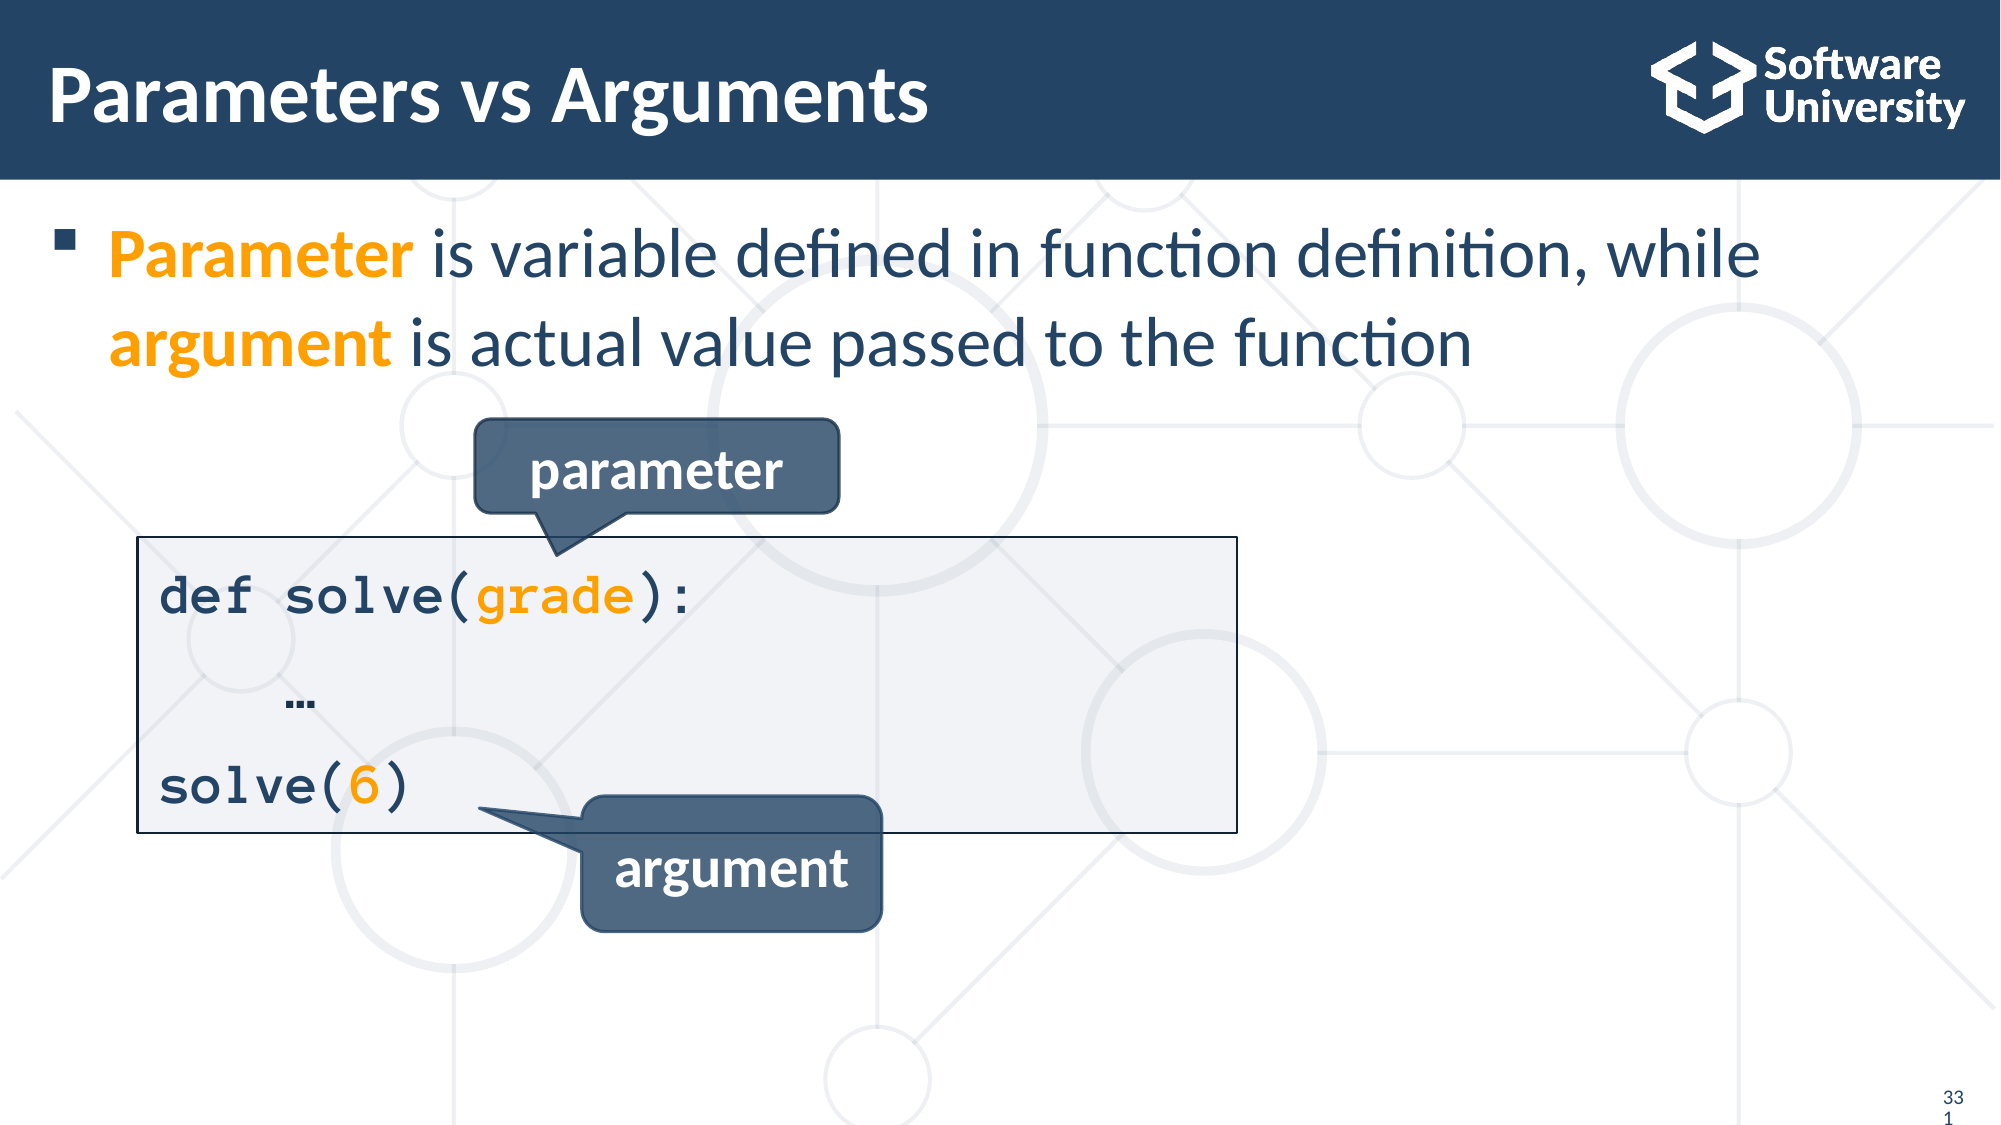

# Parameters vs Arguments
Parameter is variable defined in function definition, while 
argument is actual value passed to the function
parameter
def solve(grade):
    …
solve(6)
argument
331